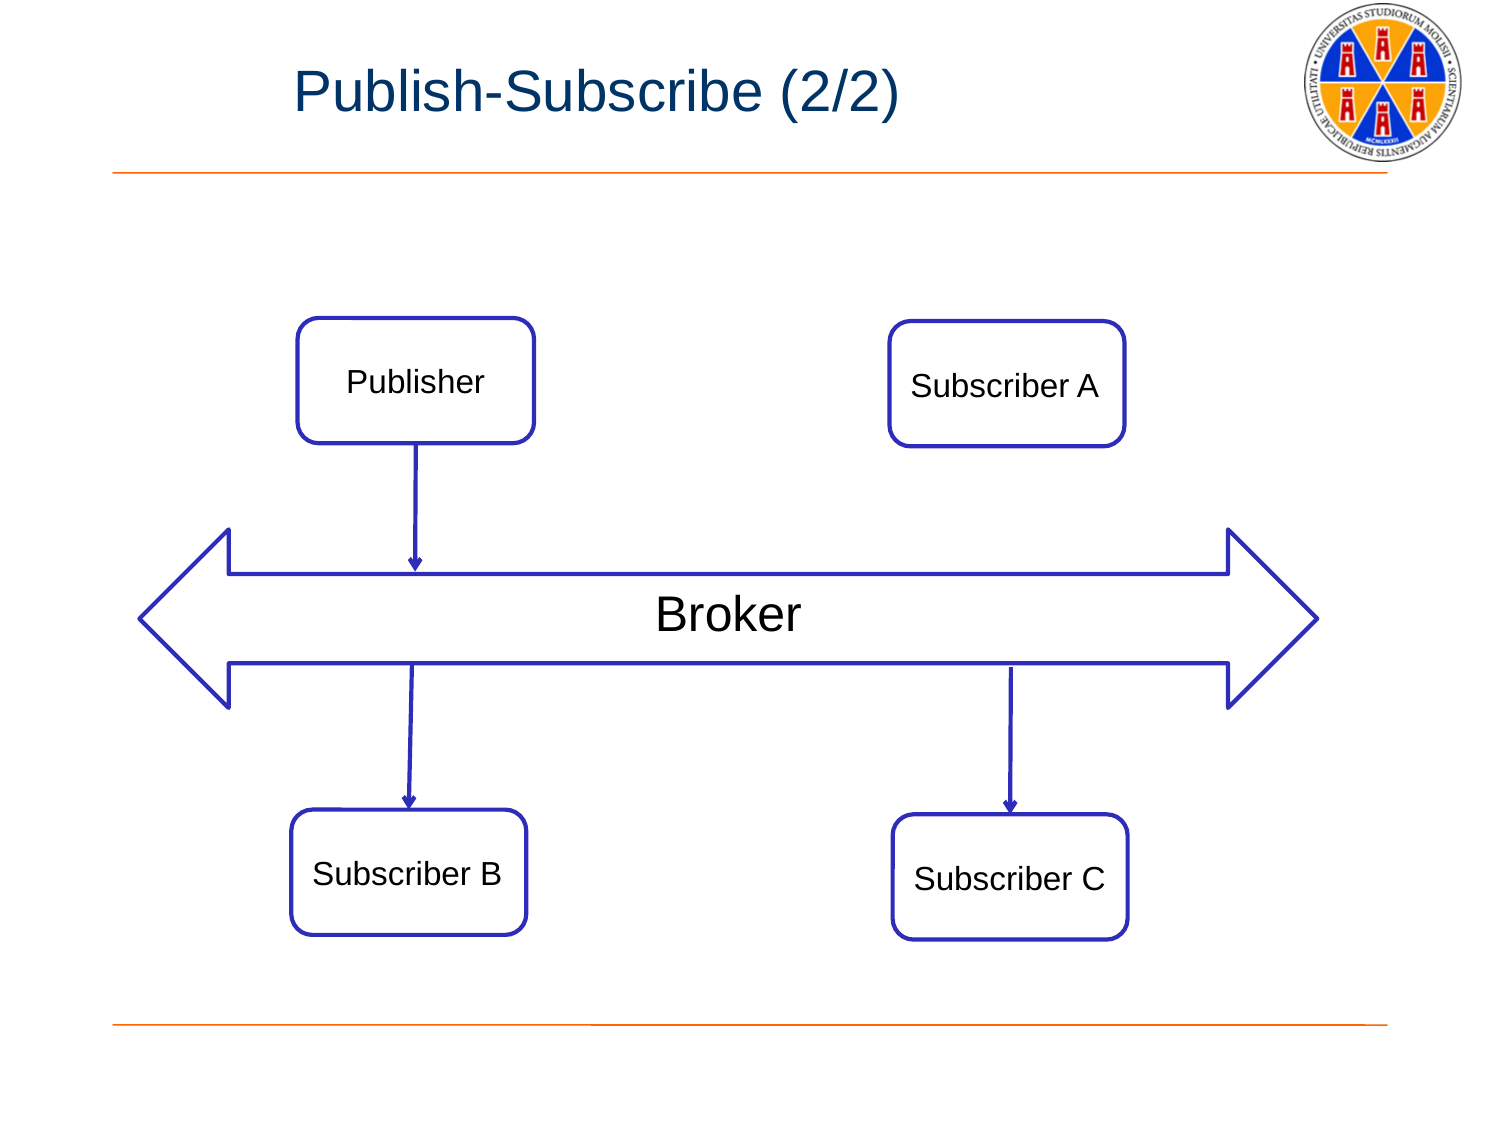

# Publish-Subscribe (2/2)
Publisher
Subscriber A
Broker
Subscriber B
Subscriber C